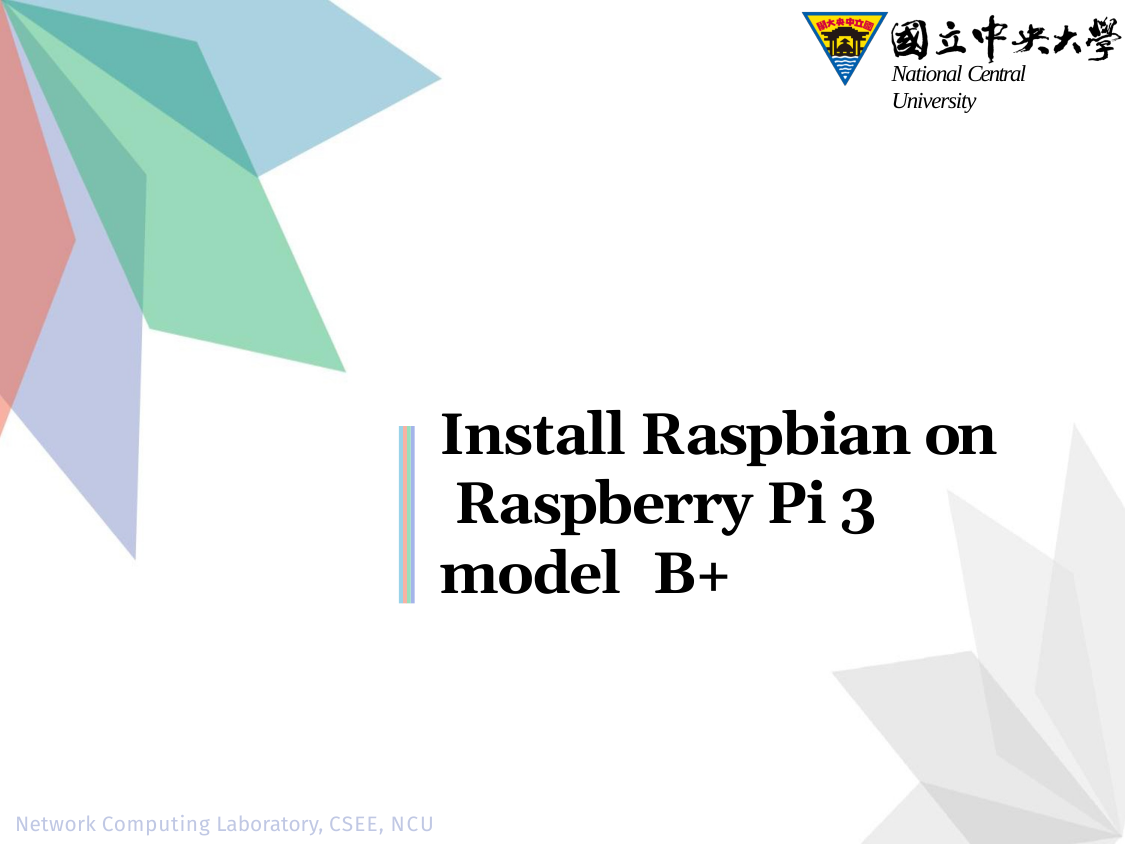

National Central University
Install Raspbian on  Raspberry Pi 3  model	B+

Network Computing Laboratory, CSEE, NCU